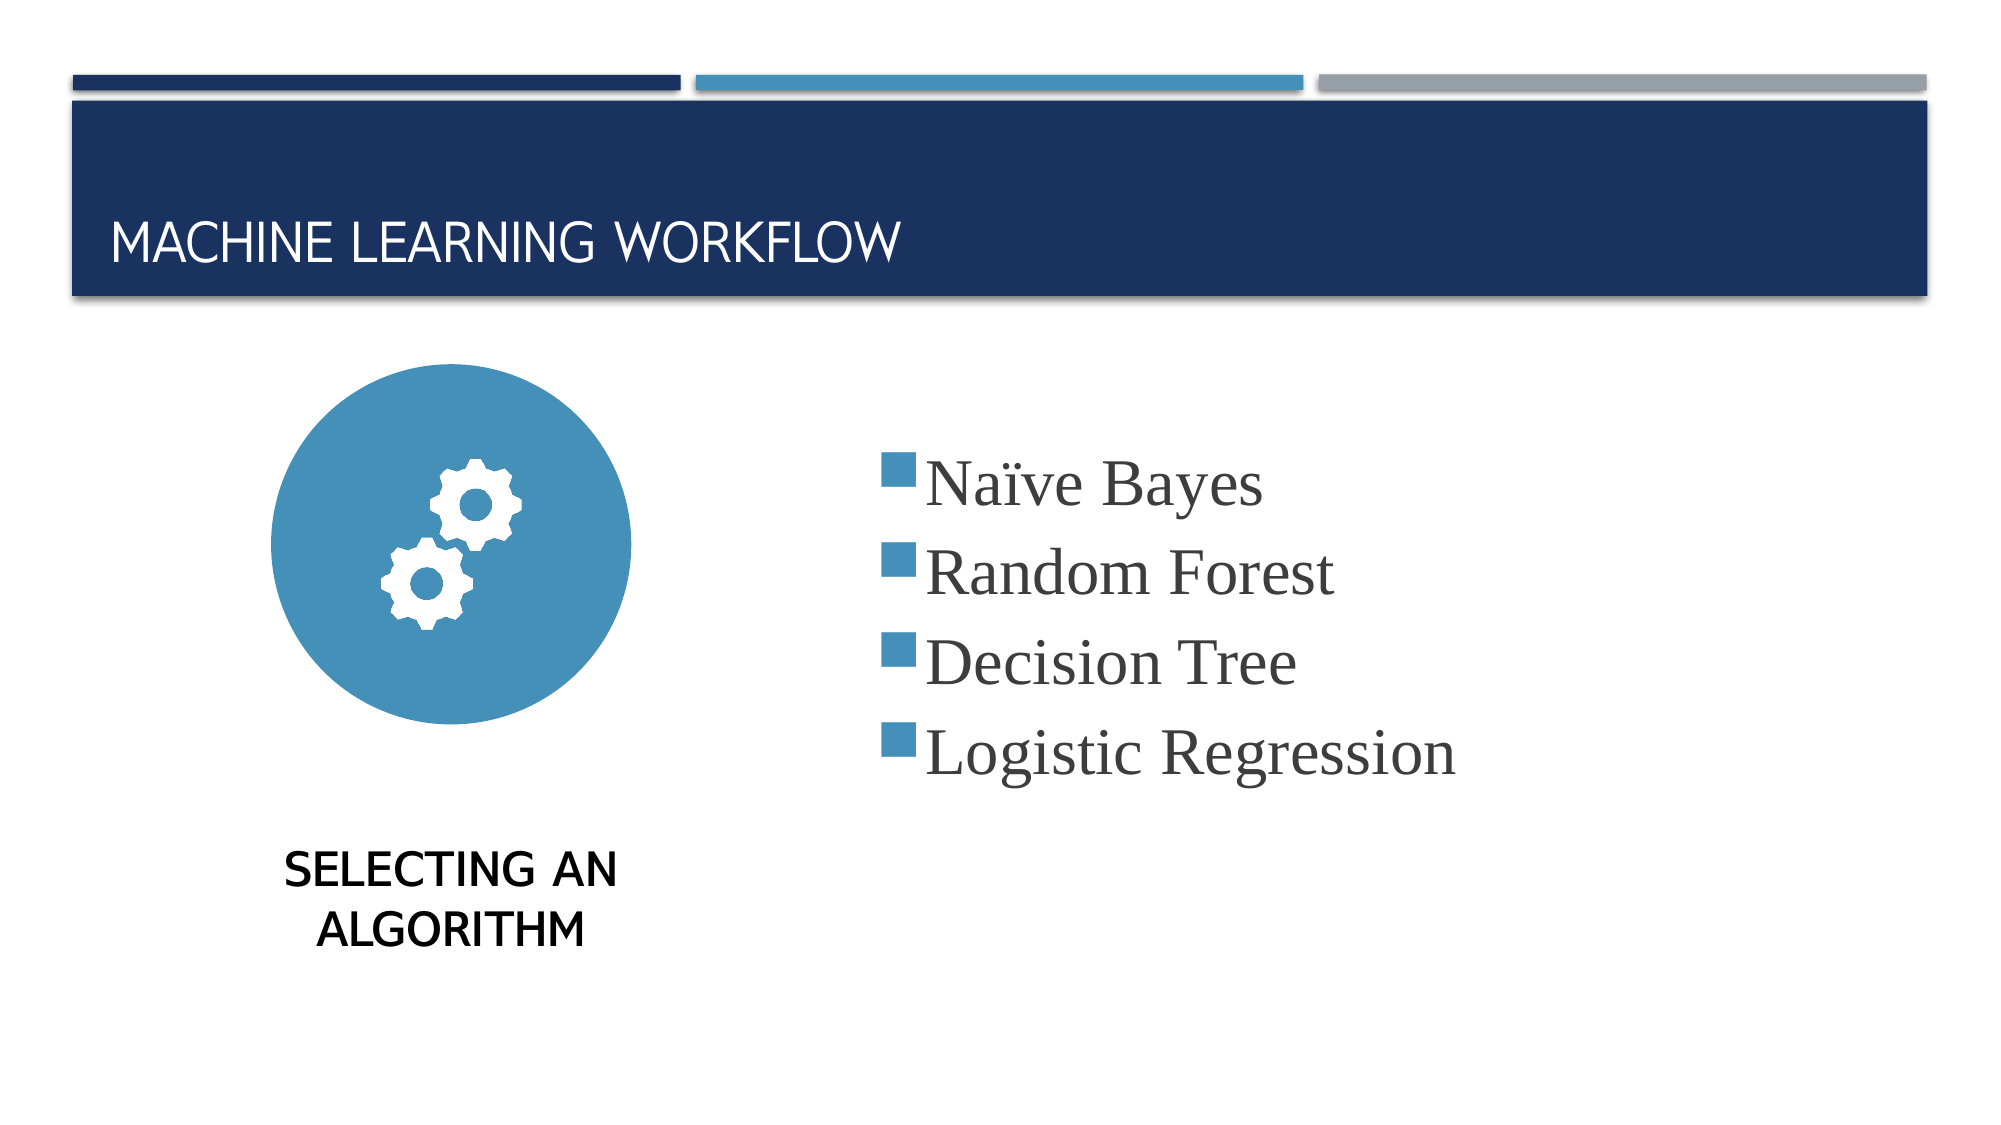

# Machine learning workflow
Selecting an algorithm
Naïve Bayes
Random Forest
Decision Tree
Logistic Regression